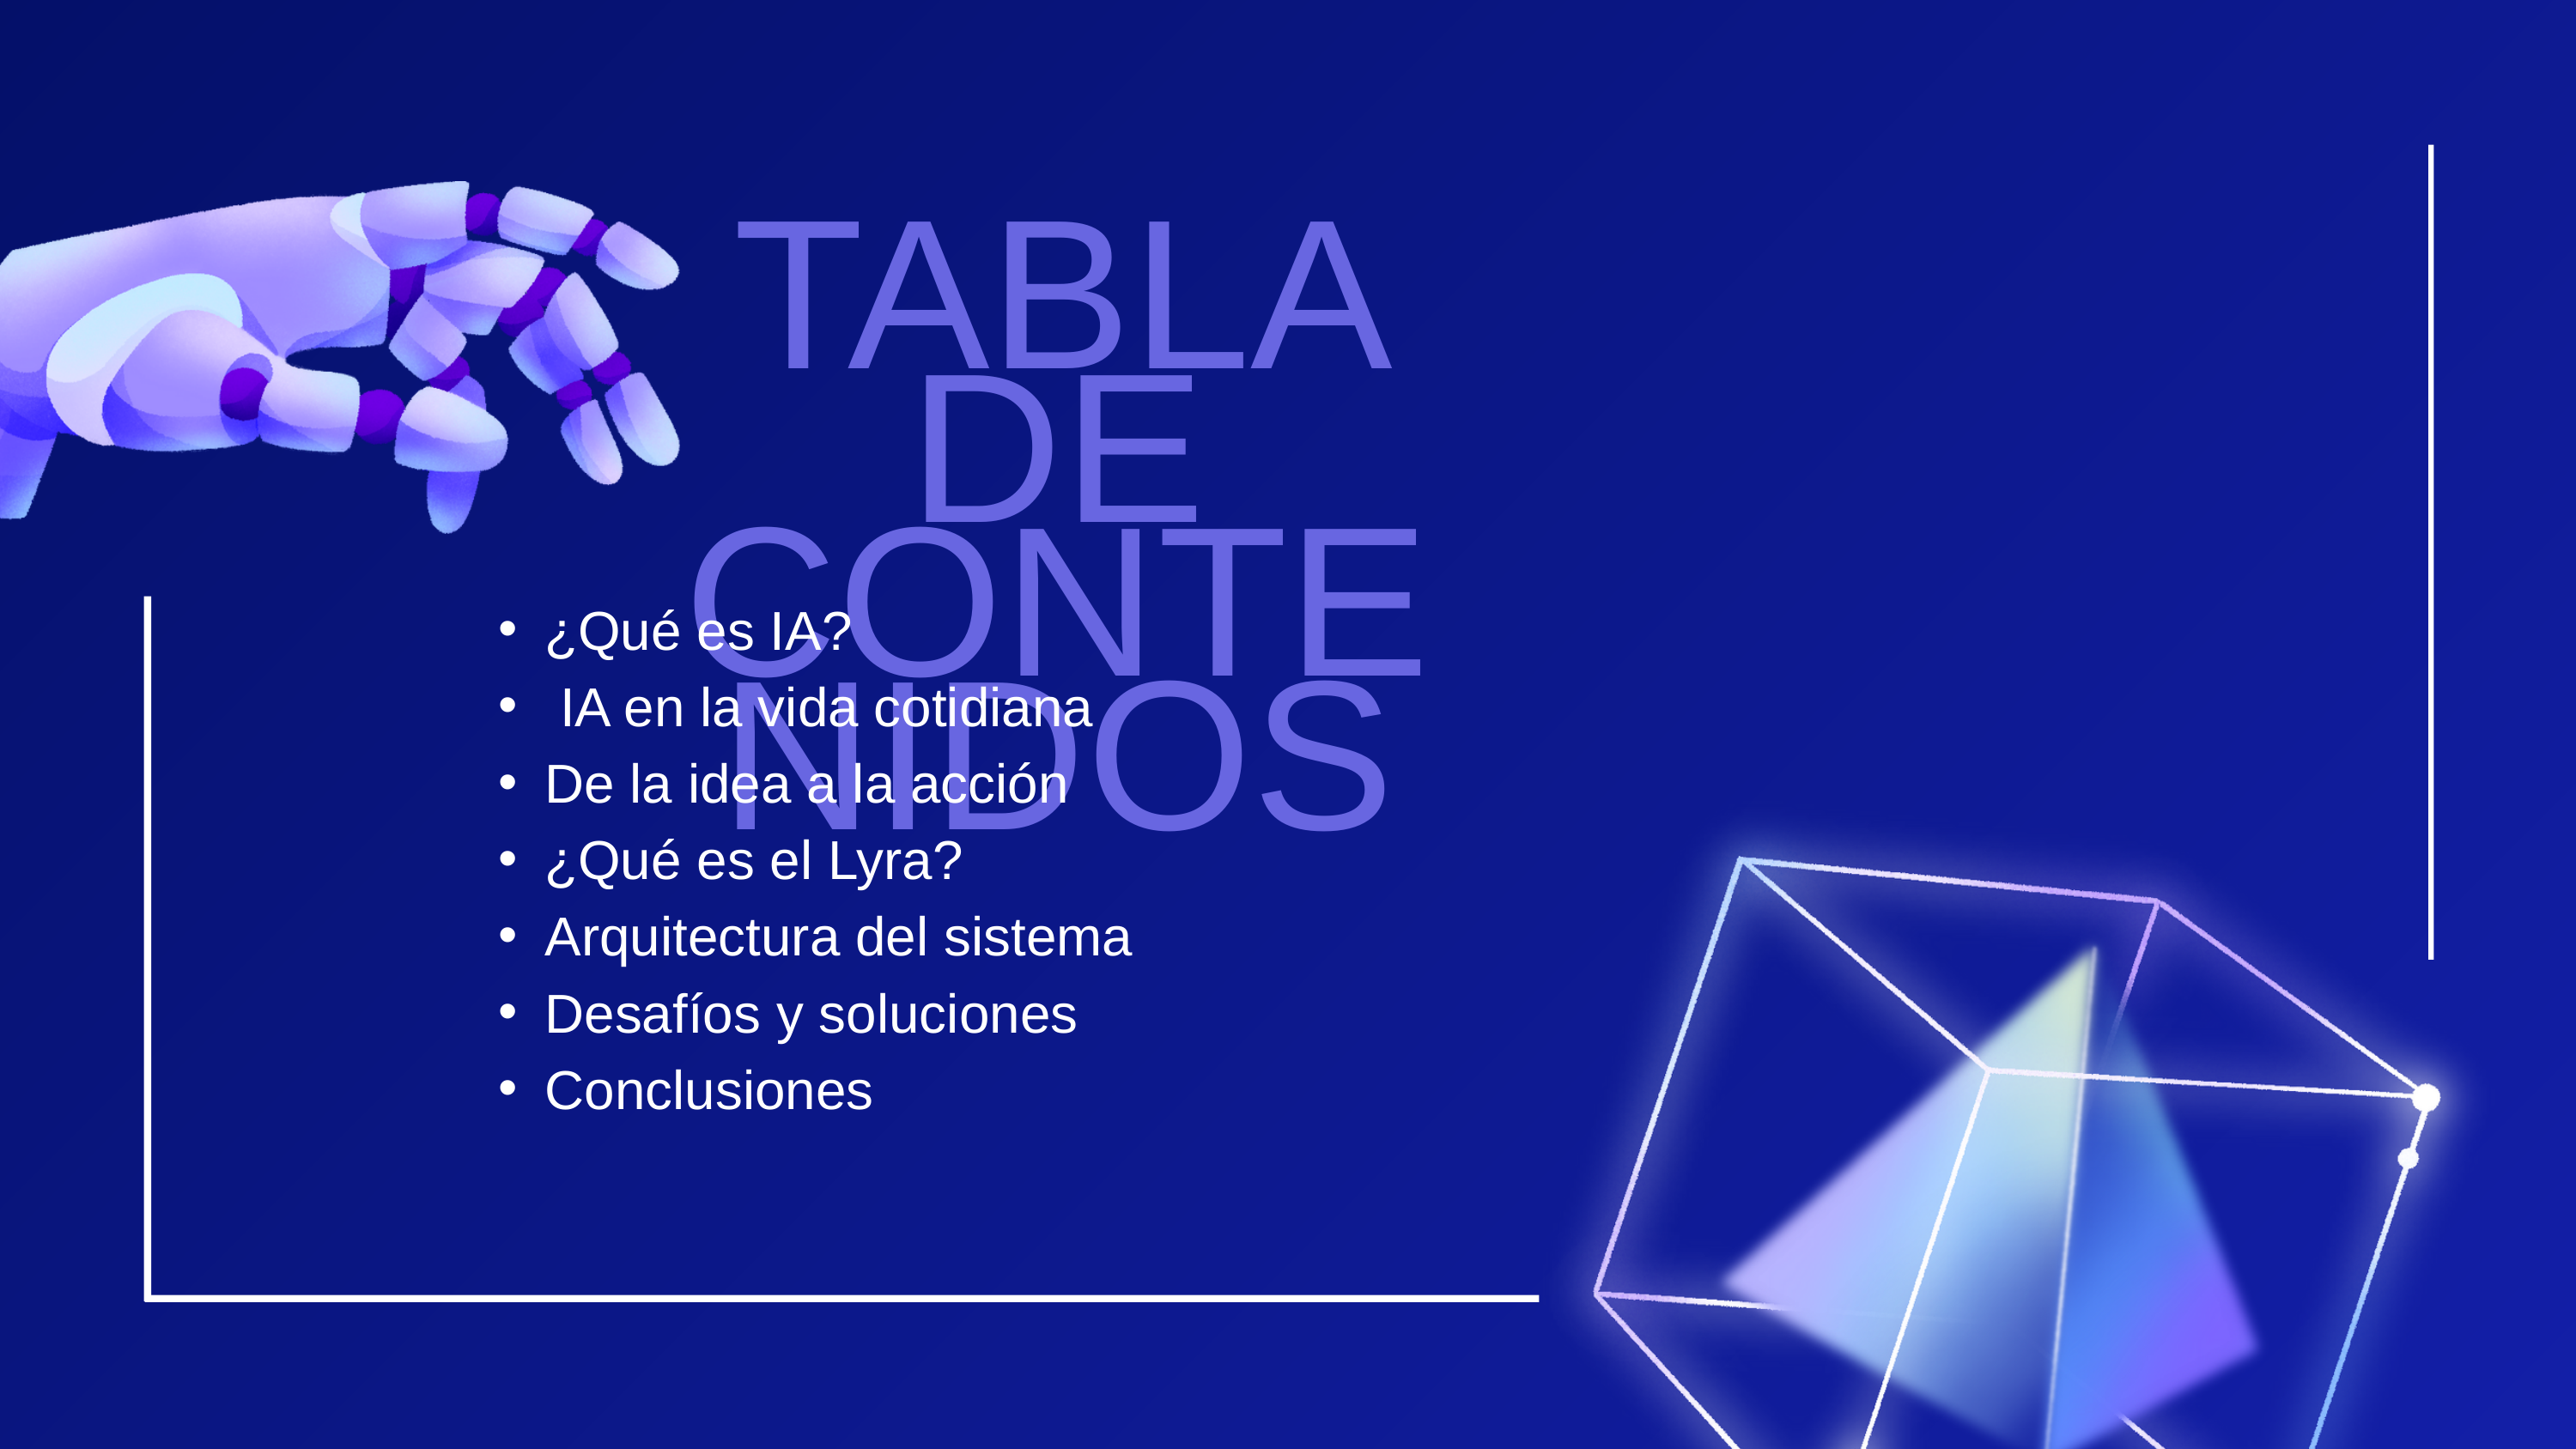

TABLA DE CONTENIDOS
¿Qué es IA?
 IA en la vida cotidiana
De la idea a la acción
¿Qué es el Lyra?
Arquitectura del sistema
Desafíos y soluciones
Conclusiones